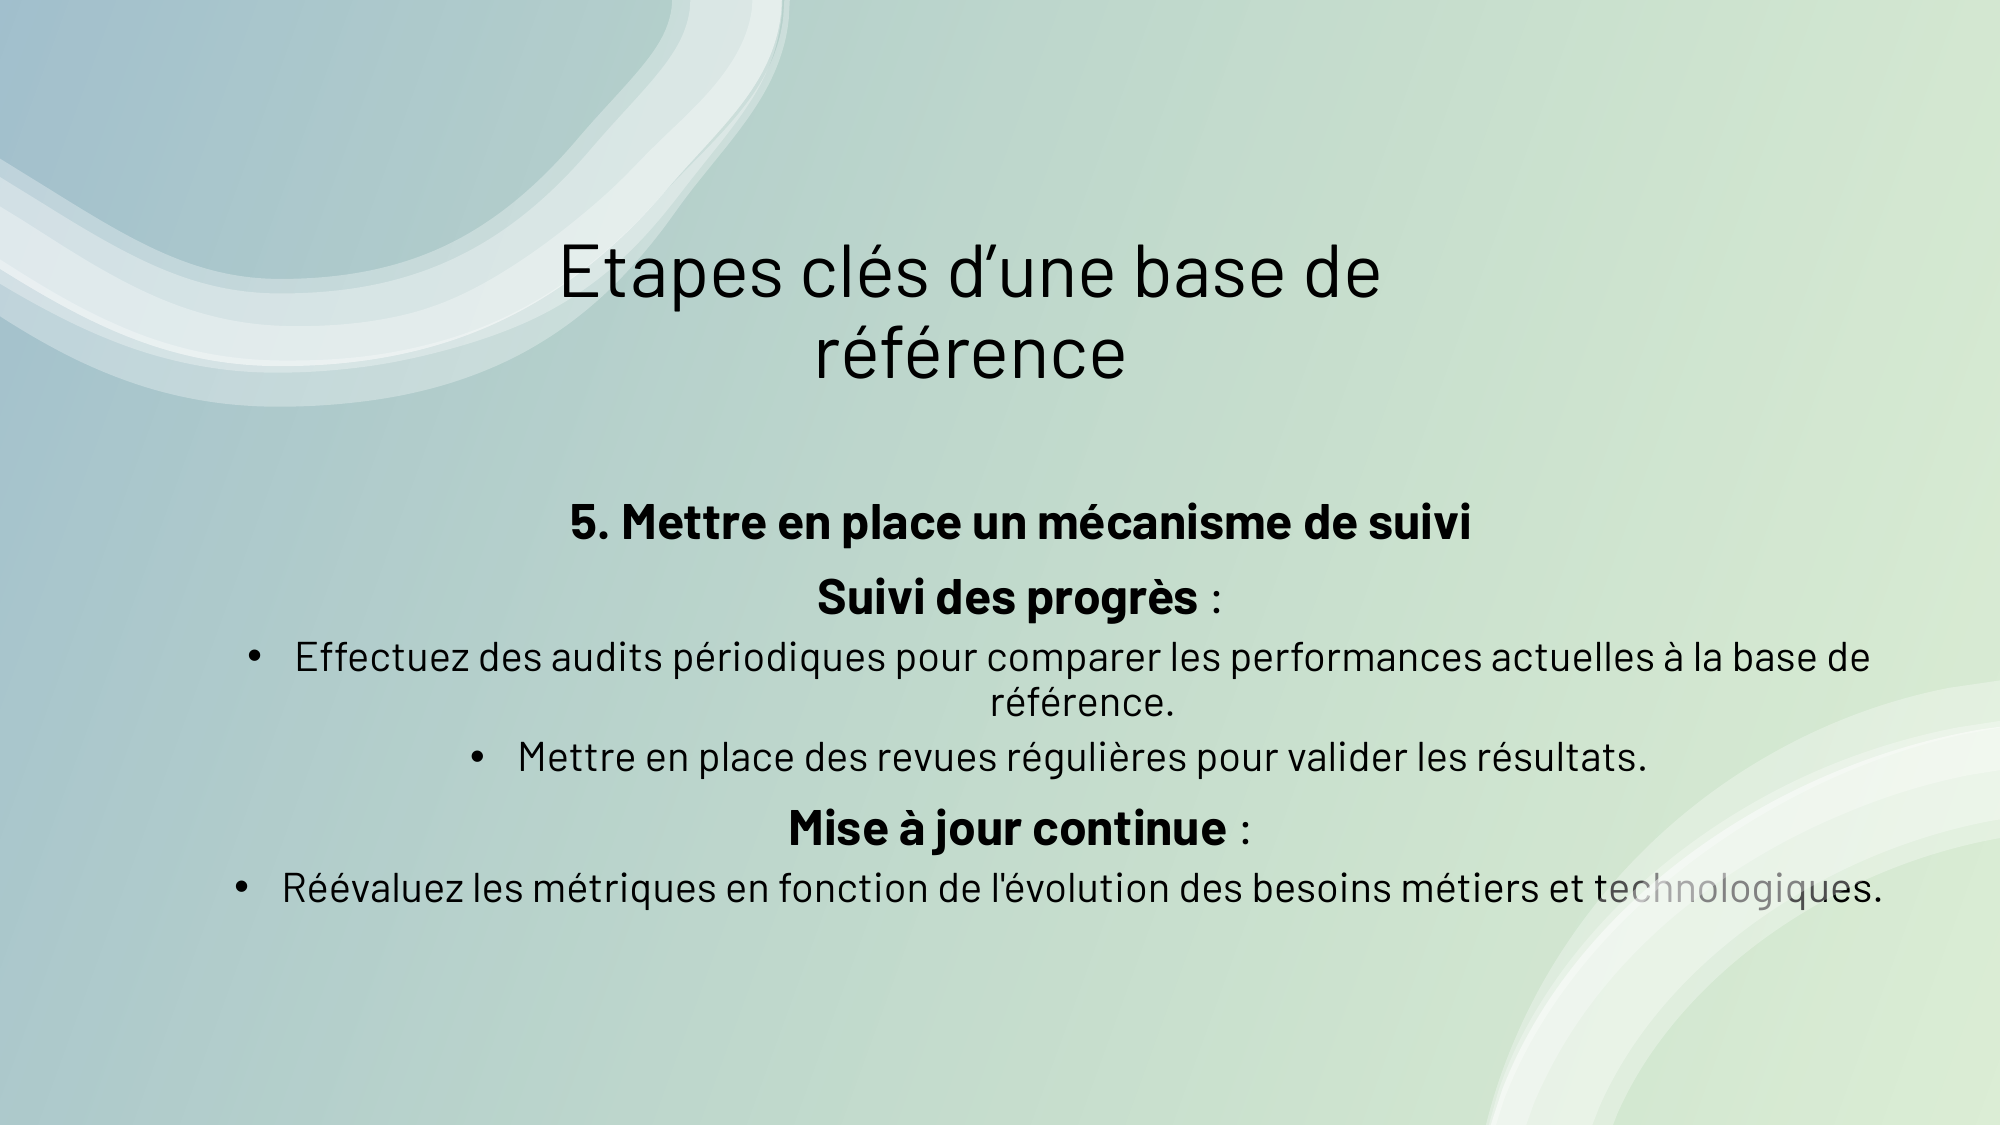

# Etapes clés d’une base de référence
5. Mettre en place un mécanisme de suivi
Suivi des progrès :
Effectuez des audits périodiques pour comparer les performances actuelles à la base de référence.
Mettre en place des revues régulières pour valider les résultats.
Mise à jour continue :
Réévaluez les métriques en fonction de l'évolution des besoins métiers et technologiques.